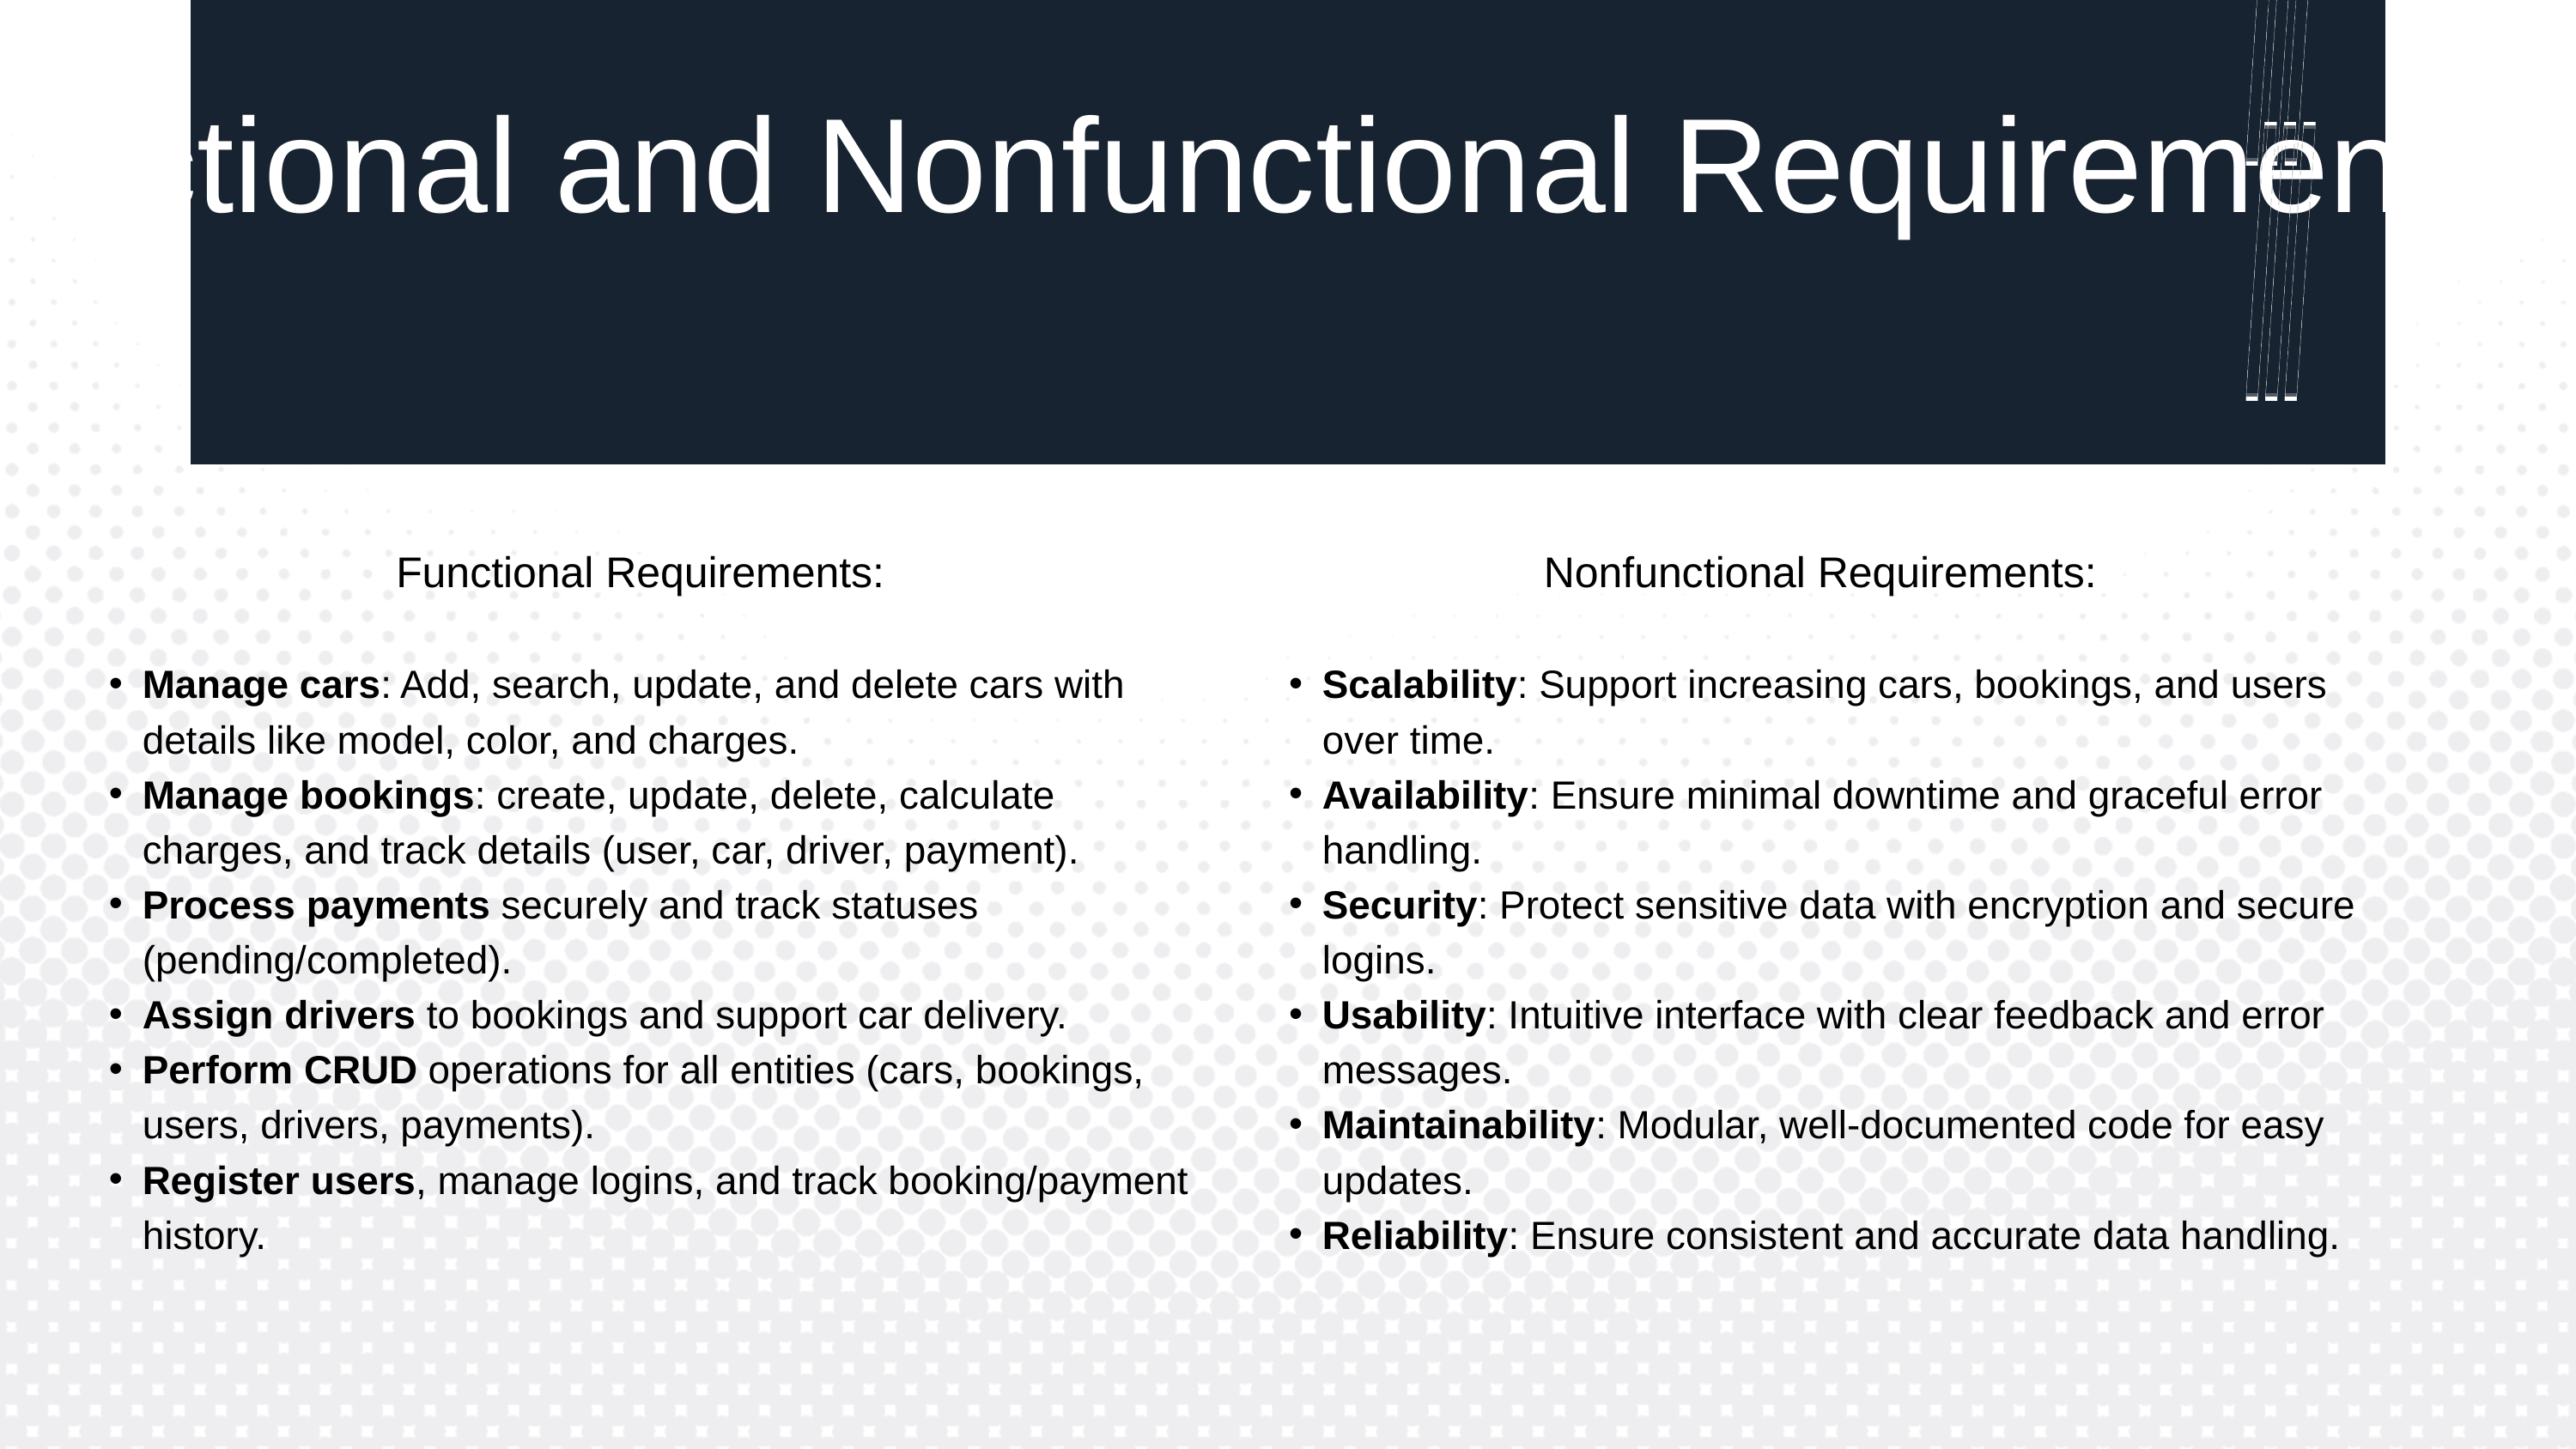

Functional and Nonfunctional Requirements

Functional Requirements:

Manage cars: Add, search, update, and delete cars with details like model, color, and charges.
Manage bookings: create, update, delete, calculate charges, and track details (user, car, driver, payment).
Process payments securely and track statuses (pending/completed).
Assign drivers to bookings and support car delivery.
Perform CRUD operations for all entities (cars, bookings, users, drivers, payments).
Register users, manage logins, and track booking/payment history.

Nonfunctional Requirements:

Scalability: Support increasing cars, bookings, and users over time.
Availability: Ensure minimal downtime and graceful error handling.
Security: Protect sensitive data with encryption and secure logins.
Usability: Intuitive interface with clear feedback and error messages.
Maintainability: Modular, well-documented code for easy updates.
Reliability: Ensure consistent and accurate data handling.